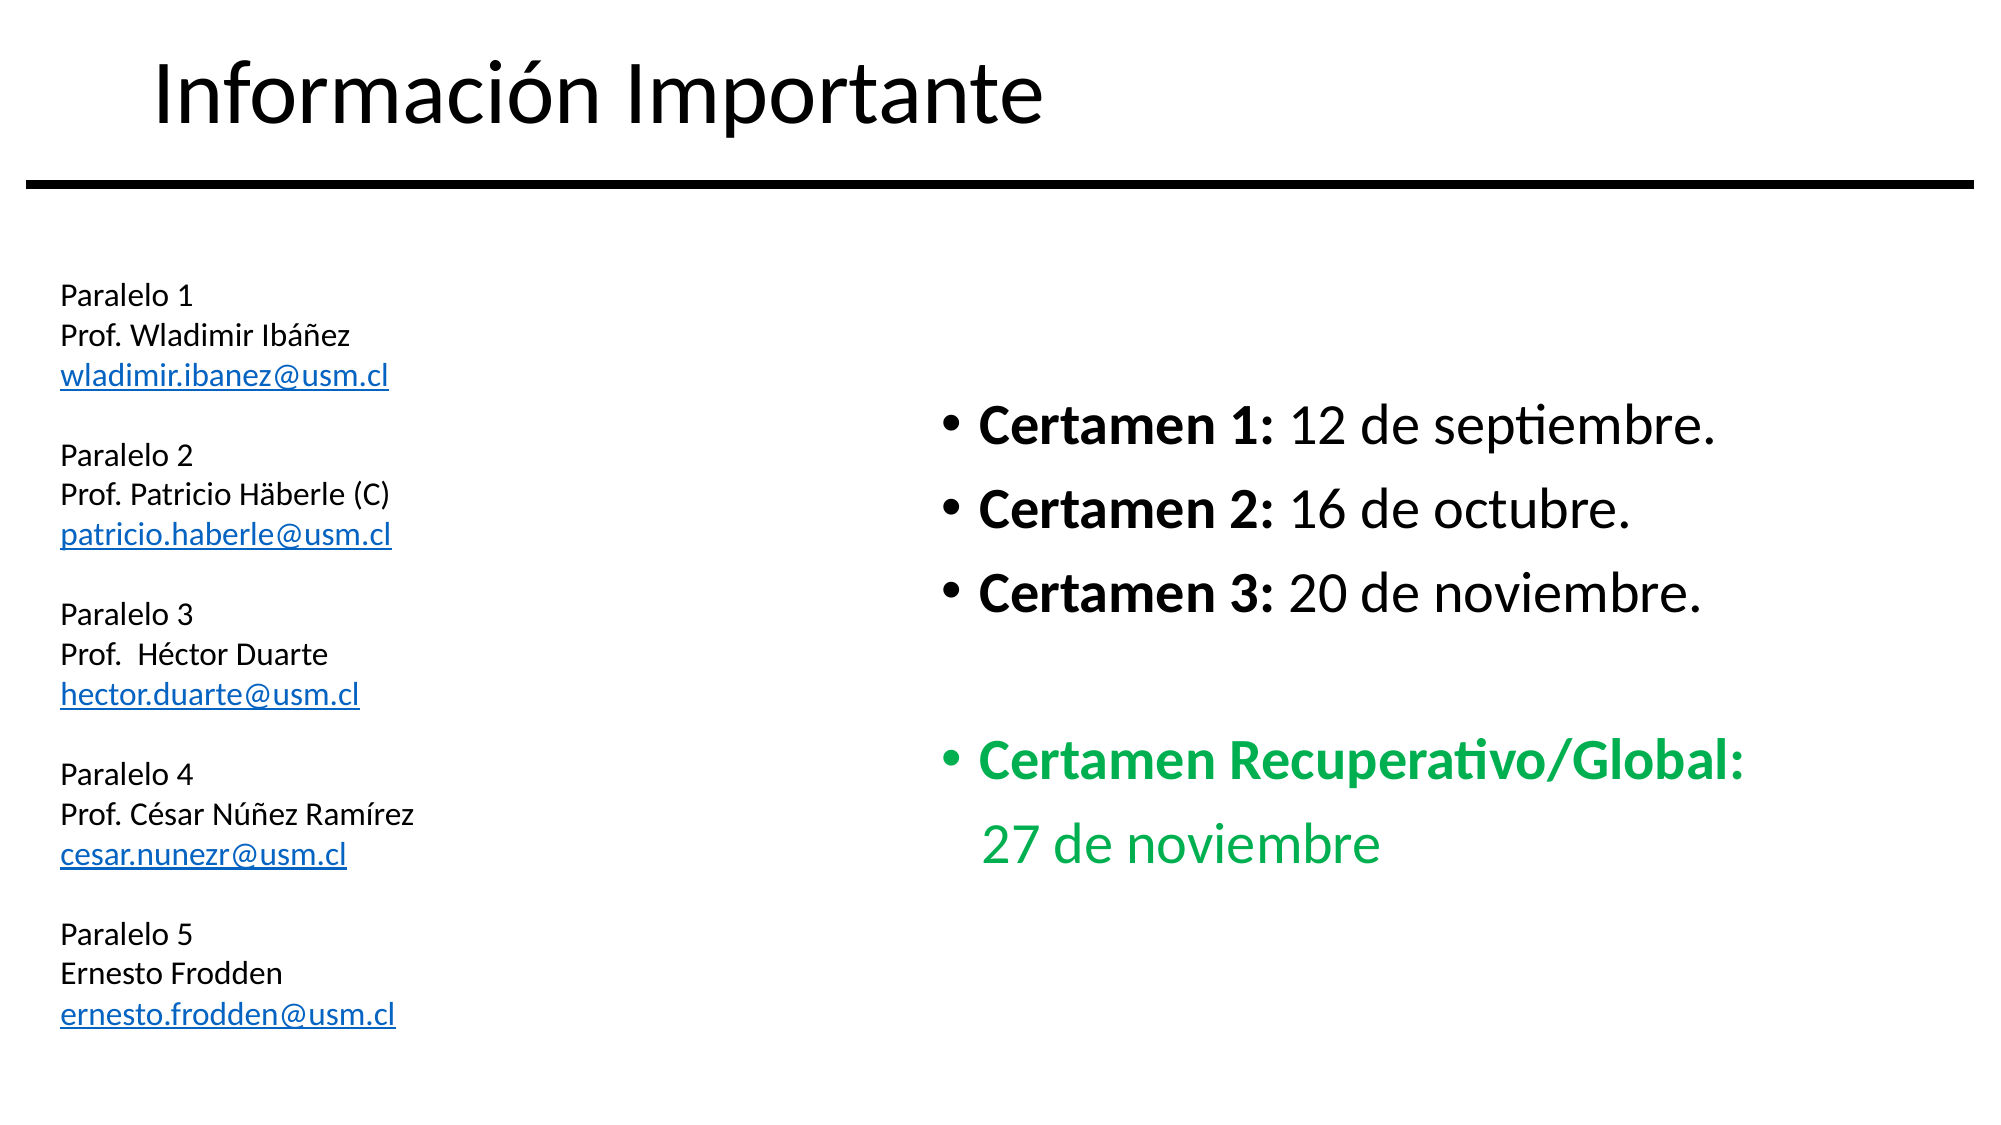

# Información Importante

Paralelo 1
Prof. Wladimir Ibáñez
wladimir.ibanez@usm.cl

Paralelo 2
Prof. Patricio Häberle (C)
patricio.haberle@usm.cl

Paralelo 3
Prof.  Héctor Duarte
hector.duarte@usm.cl

Paralelo 4
Prof. César Núñez Ramírez
cesar.nunezr@usm.cl

Paralelo 5
Ernesto Frodden
ernesto.frodden@usm.cl

Certamen 1: 12 de septiembre.
Certamen 2: 16 de octubre.
Certamen 3: 20 de noviembre.

Certamen Recuperativo/Global:
   27 de noviembre